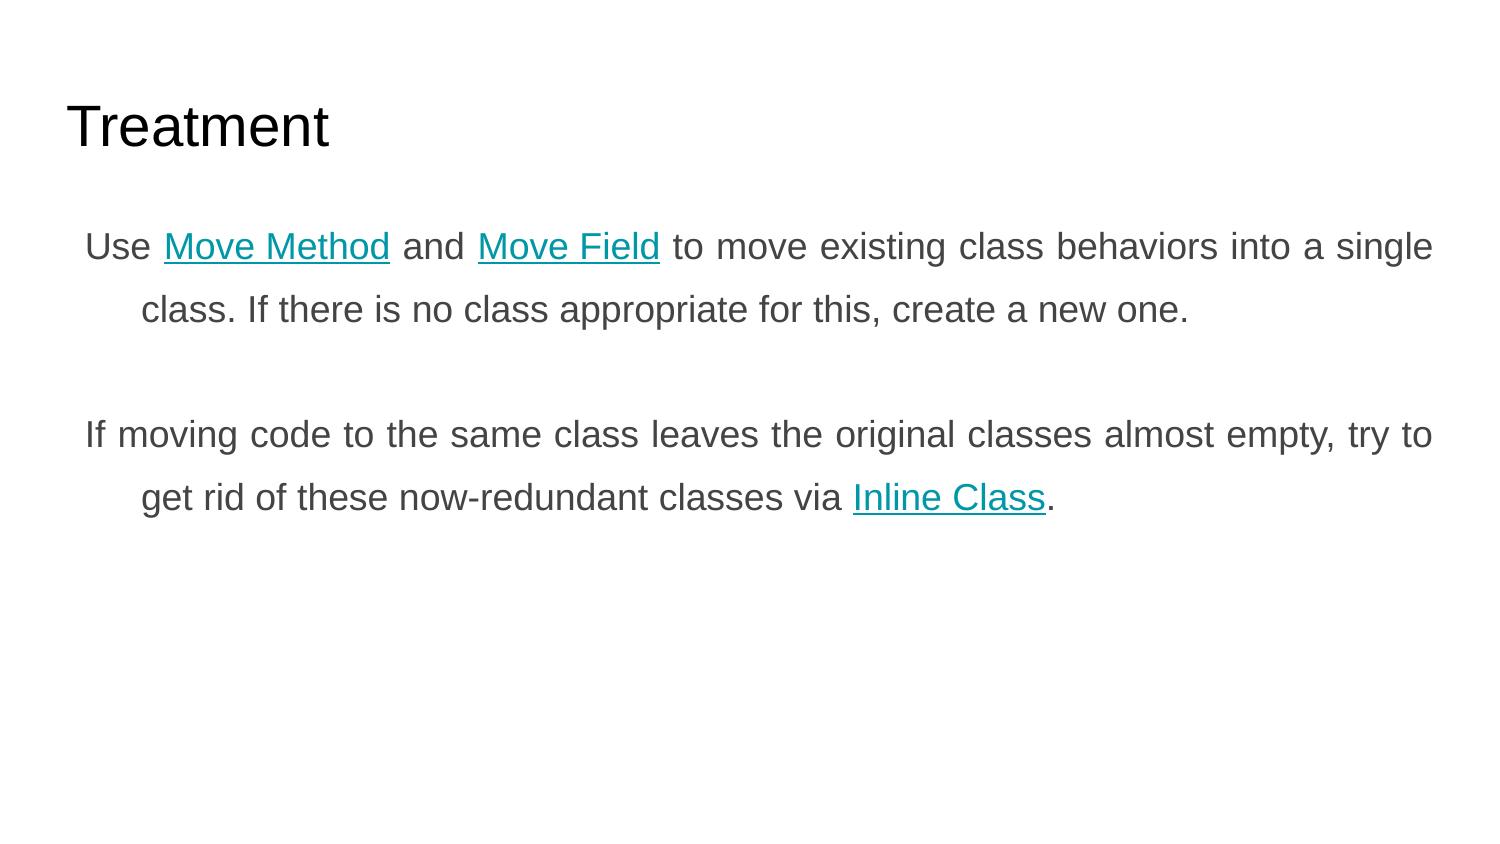

# Treatment
Use Move Method and Move Field to move existing class behaviors into a single class. If there is no class appropriate for this, create a new one.
If moving code to the same class leaves the original classes almost empty, try to get rid of these now-redundant classes via Inline Class.